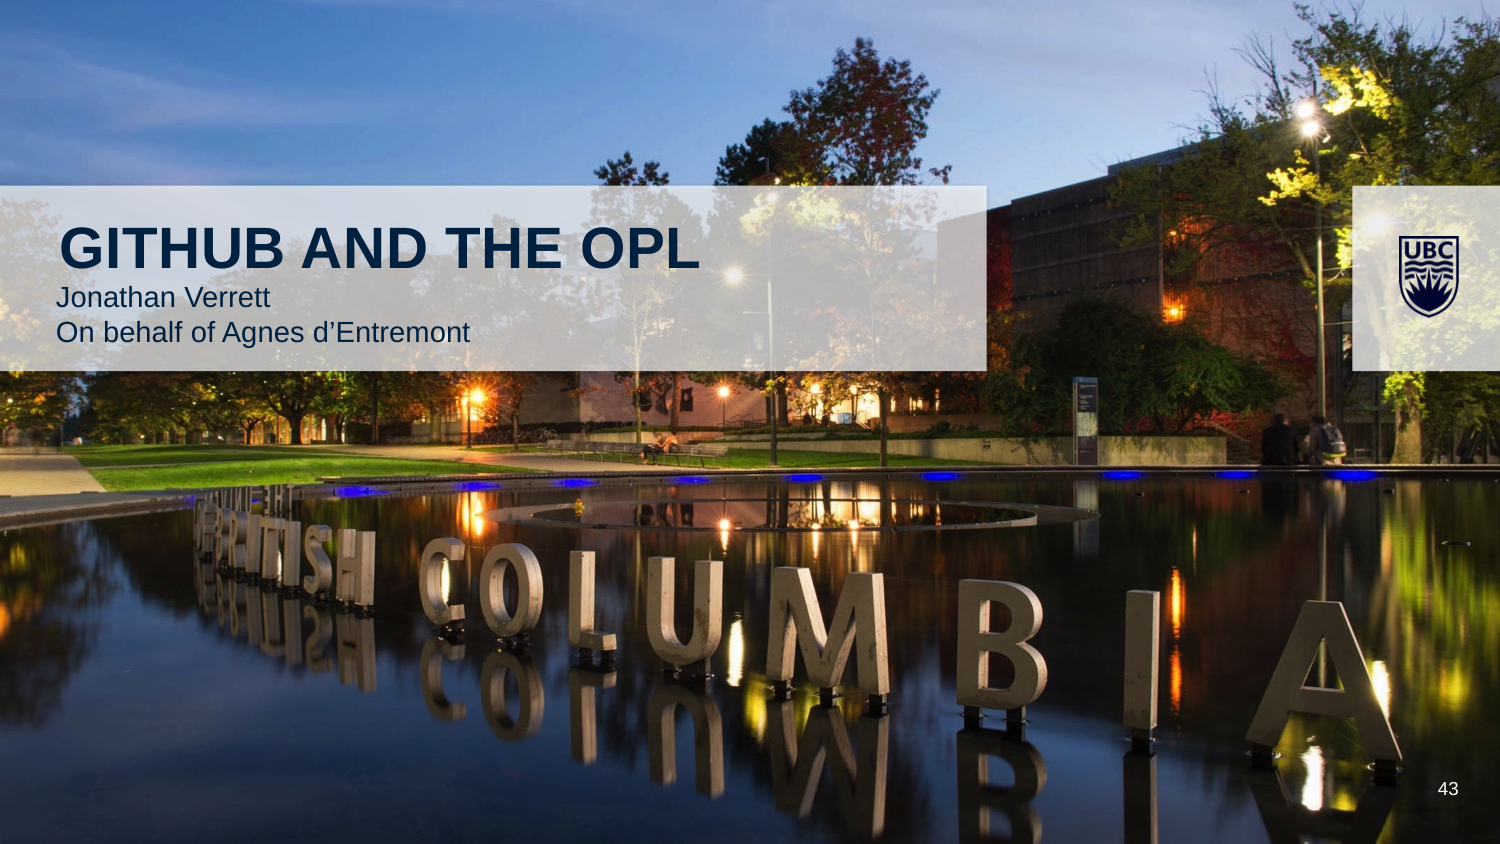

Github and the OPL
Jonathan Verrett
On behalf of Agnes d’Entremont